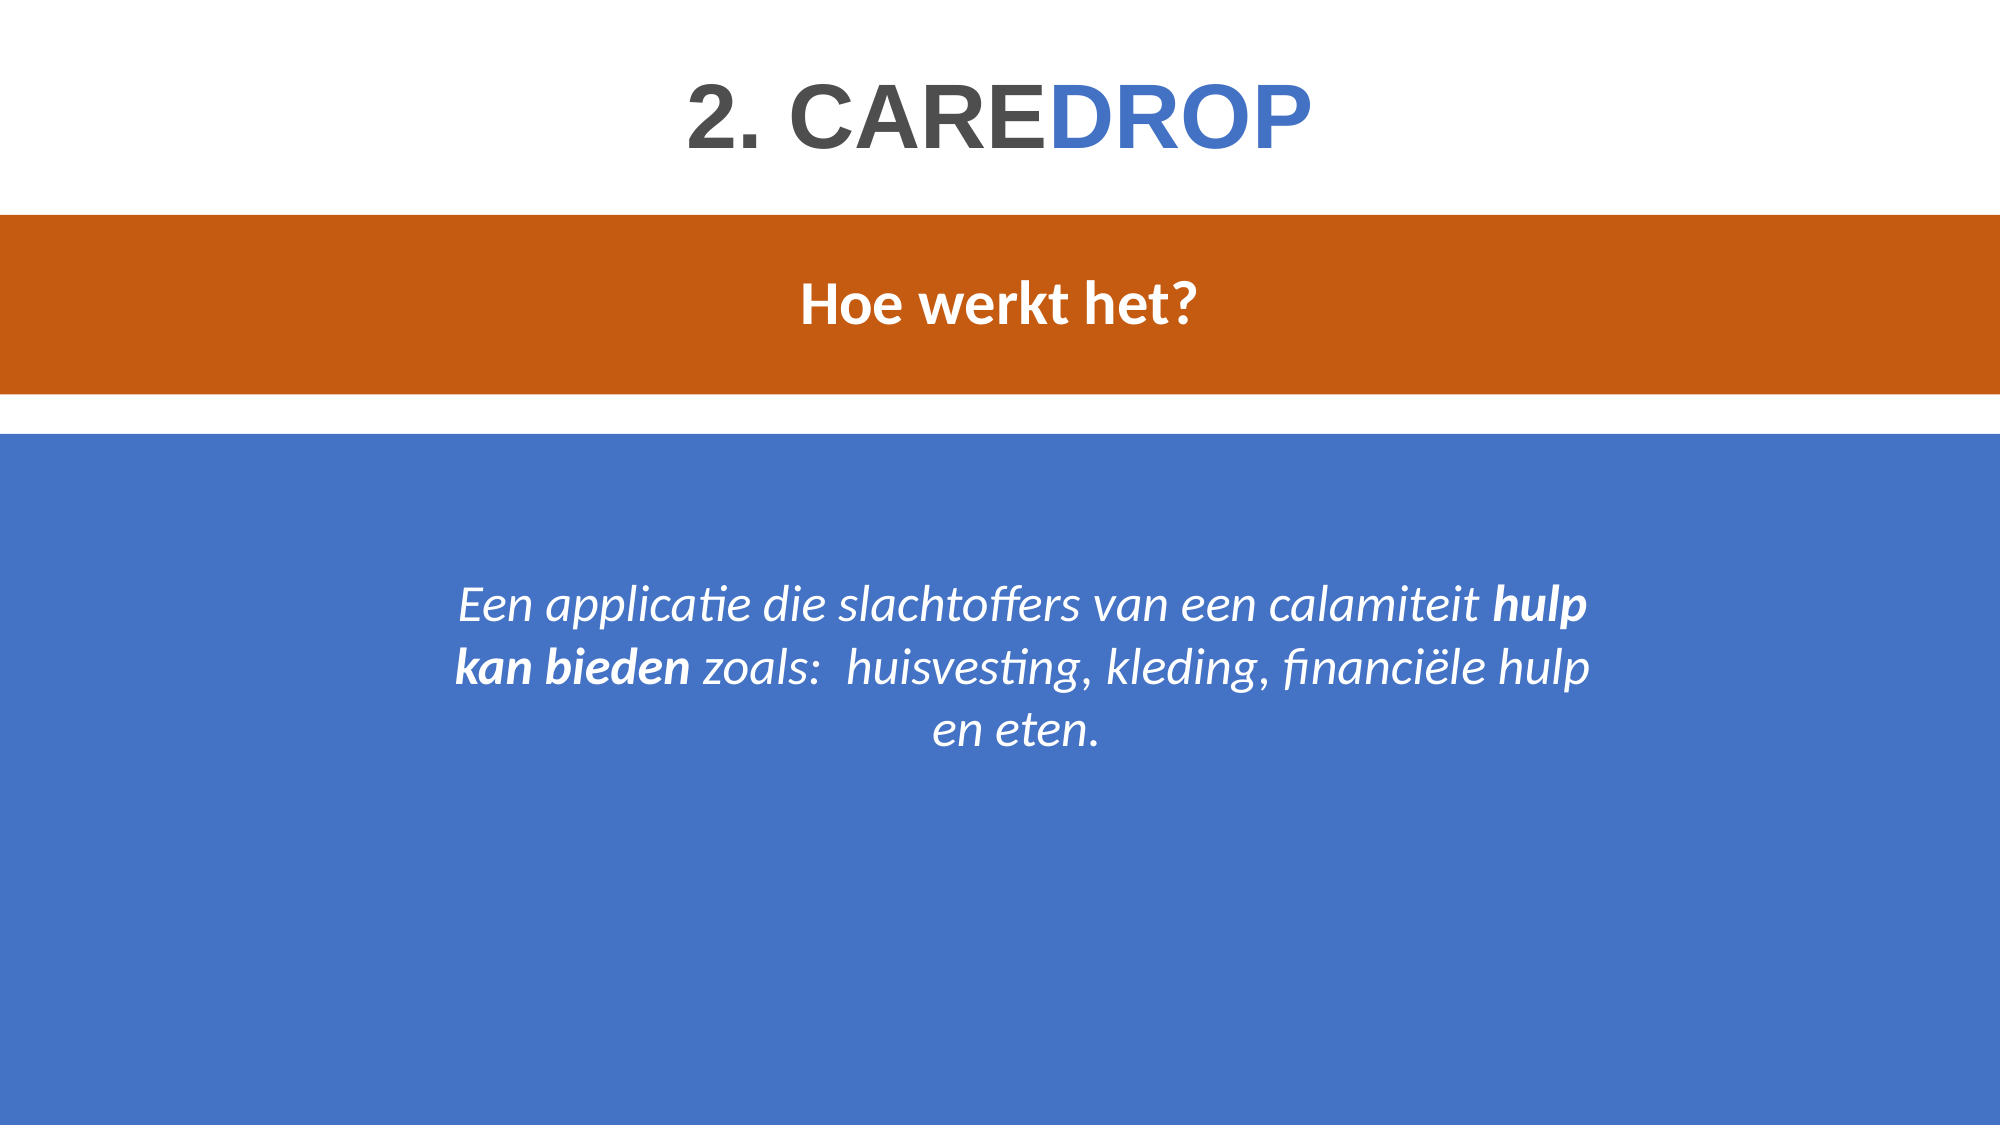

2. CAREDROP

Hoe werkt het?

Een applicatie die slachtoffers van een calamiteit hulp kan bieden zoals:  huisvesting, kleding, financiële hulp en eten.